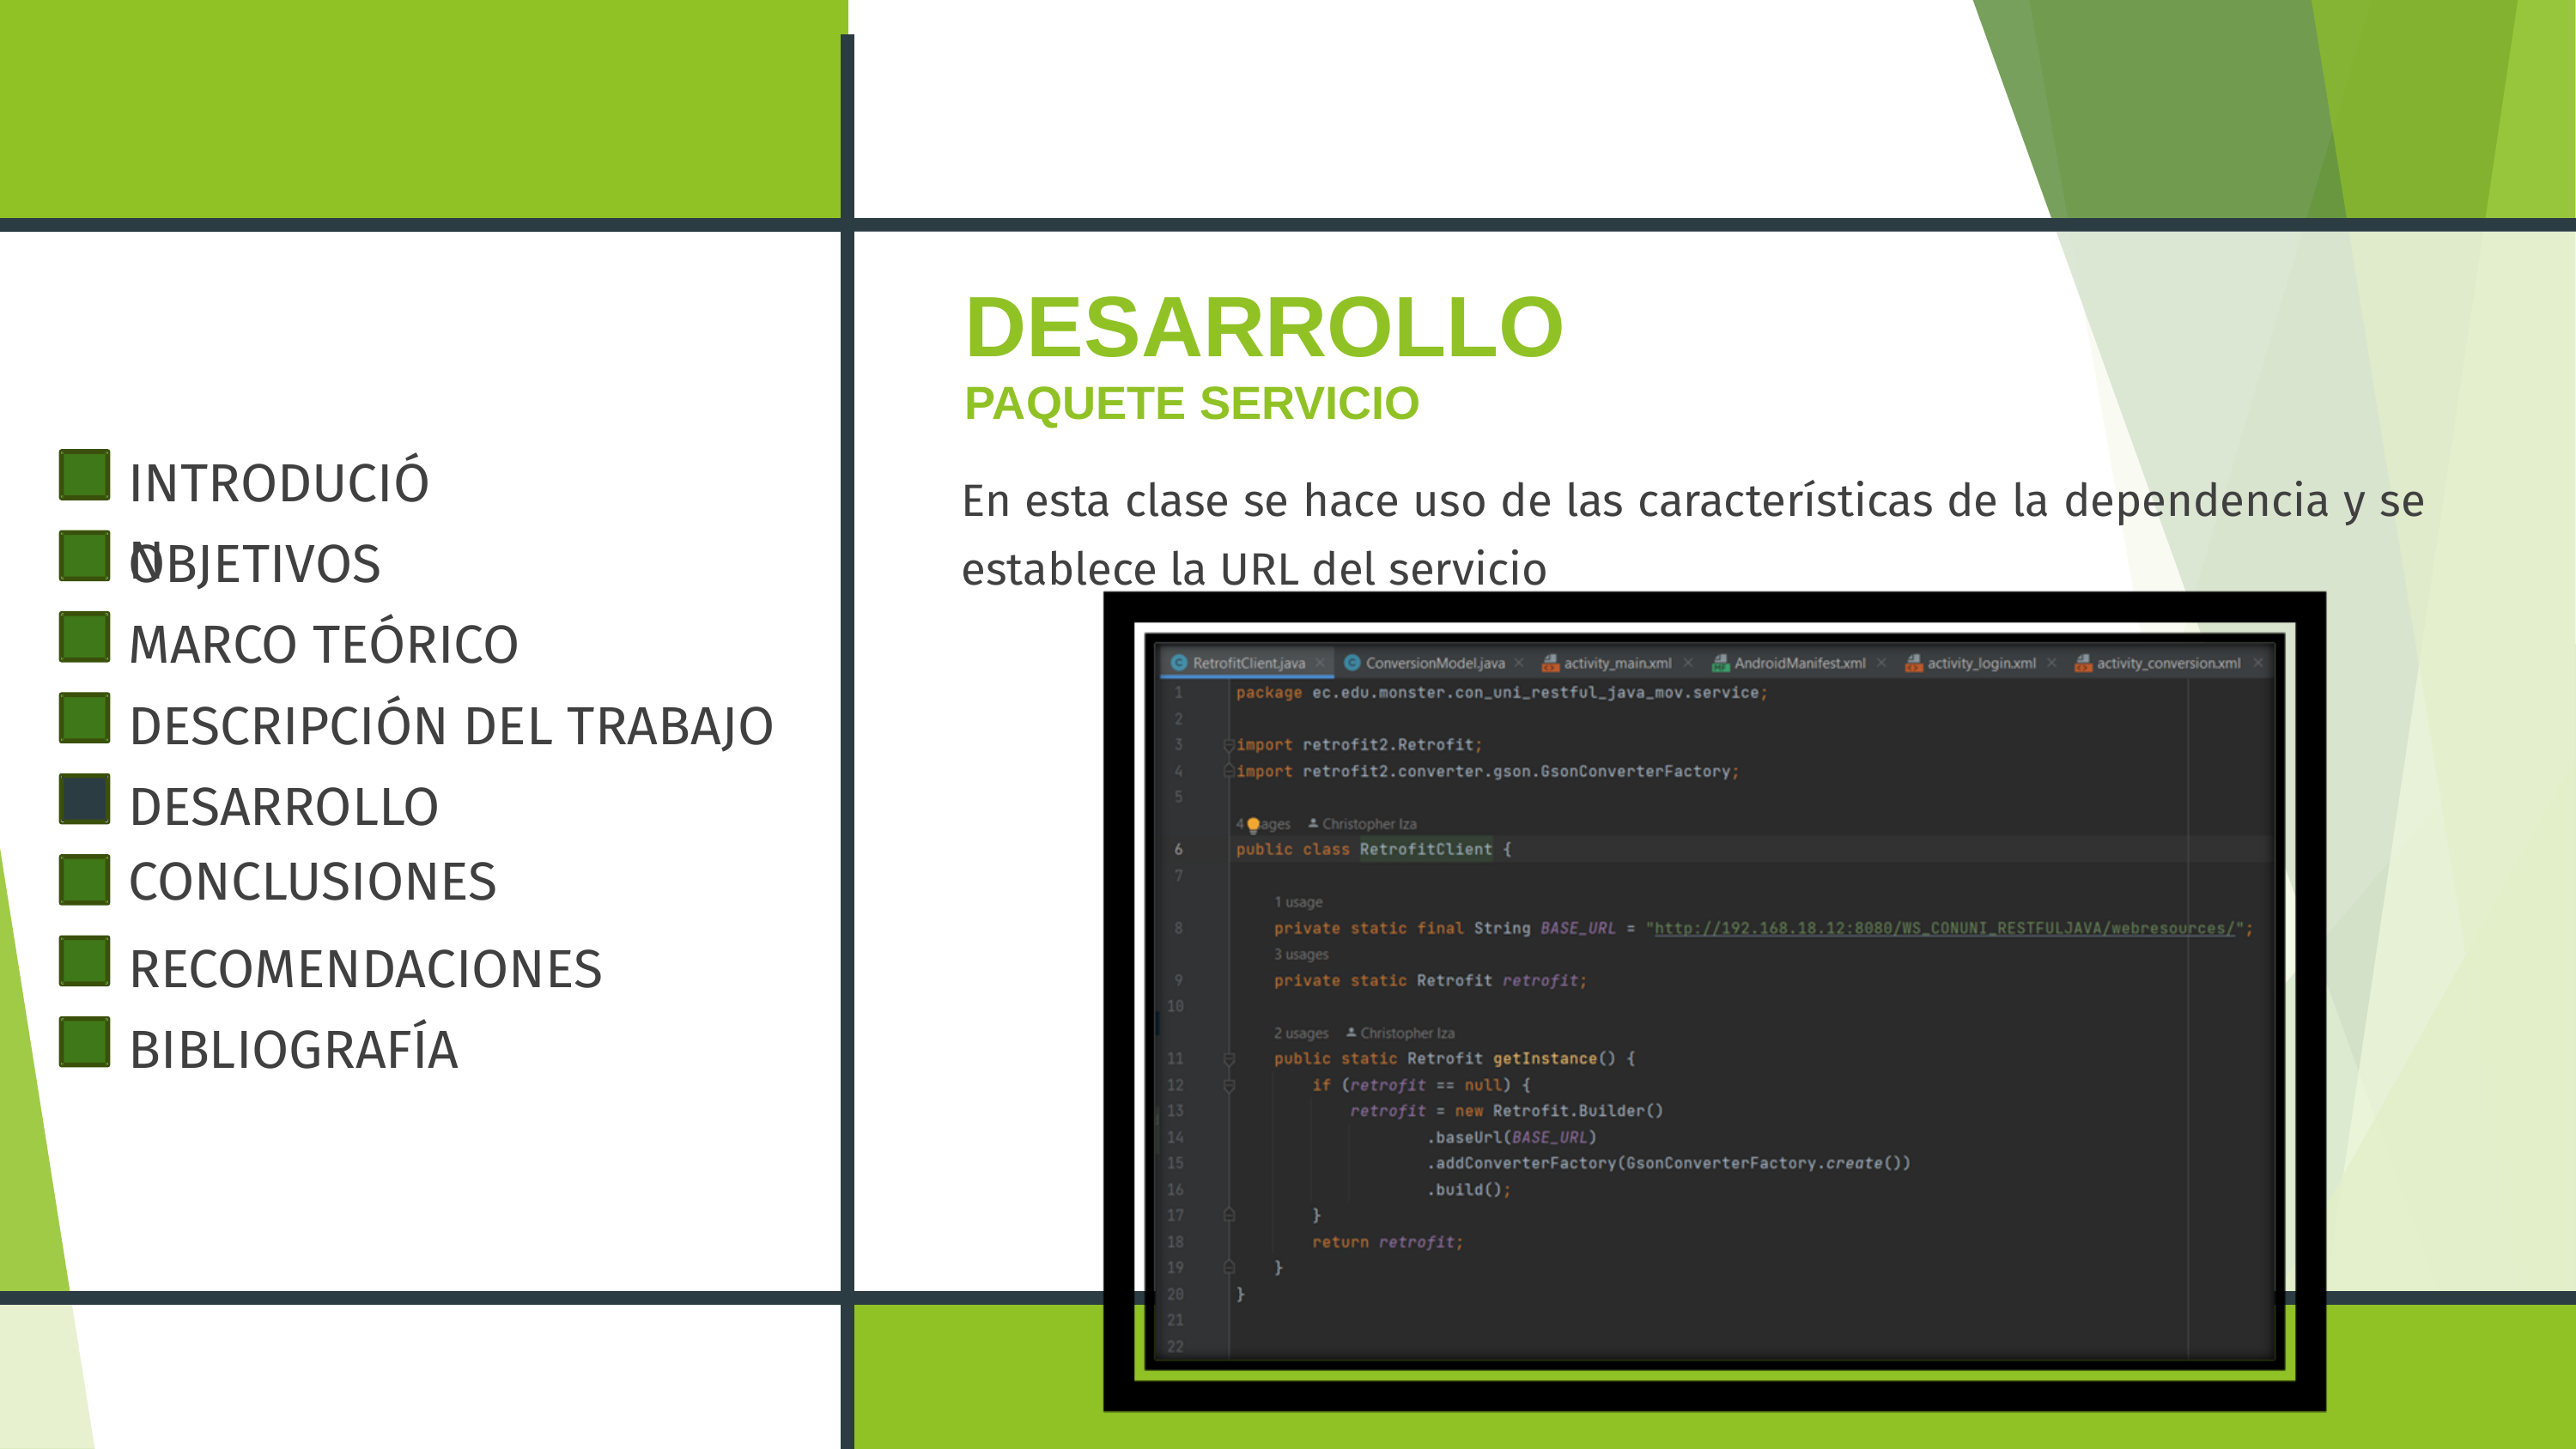

DESARROLLO
PAQUETE SERVICIO
INTRODUCIÓN

OBJETIVOS

MARCO TEÓRICO

DESCRIPCIÓN DEL TRABAJO

DESARROLLO

CONCLUSIONES

RECOMENDACIONES

BIBLIOGRAFÍA

En esta clase se hace uso de las características de la dependencia y se establece la URL del servicio